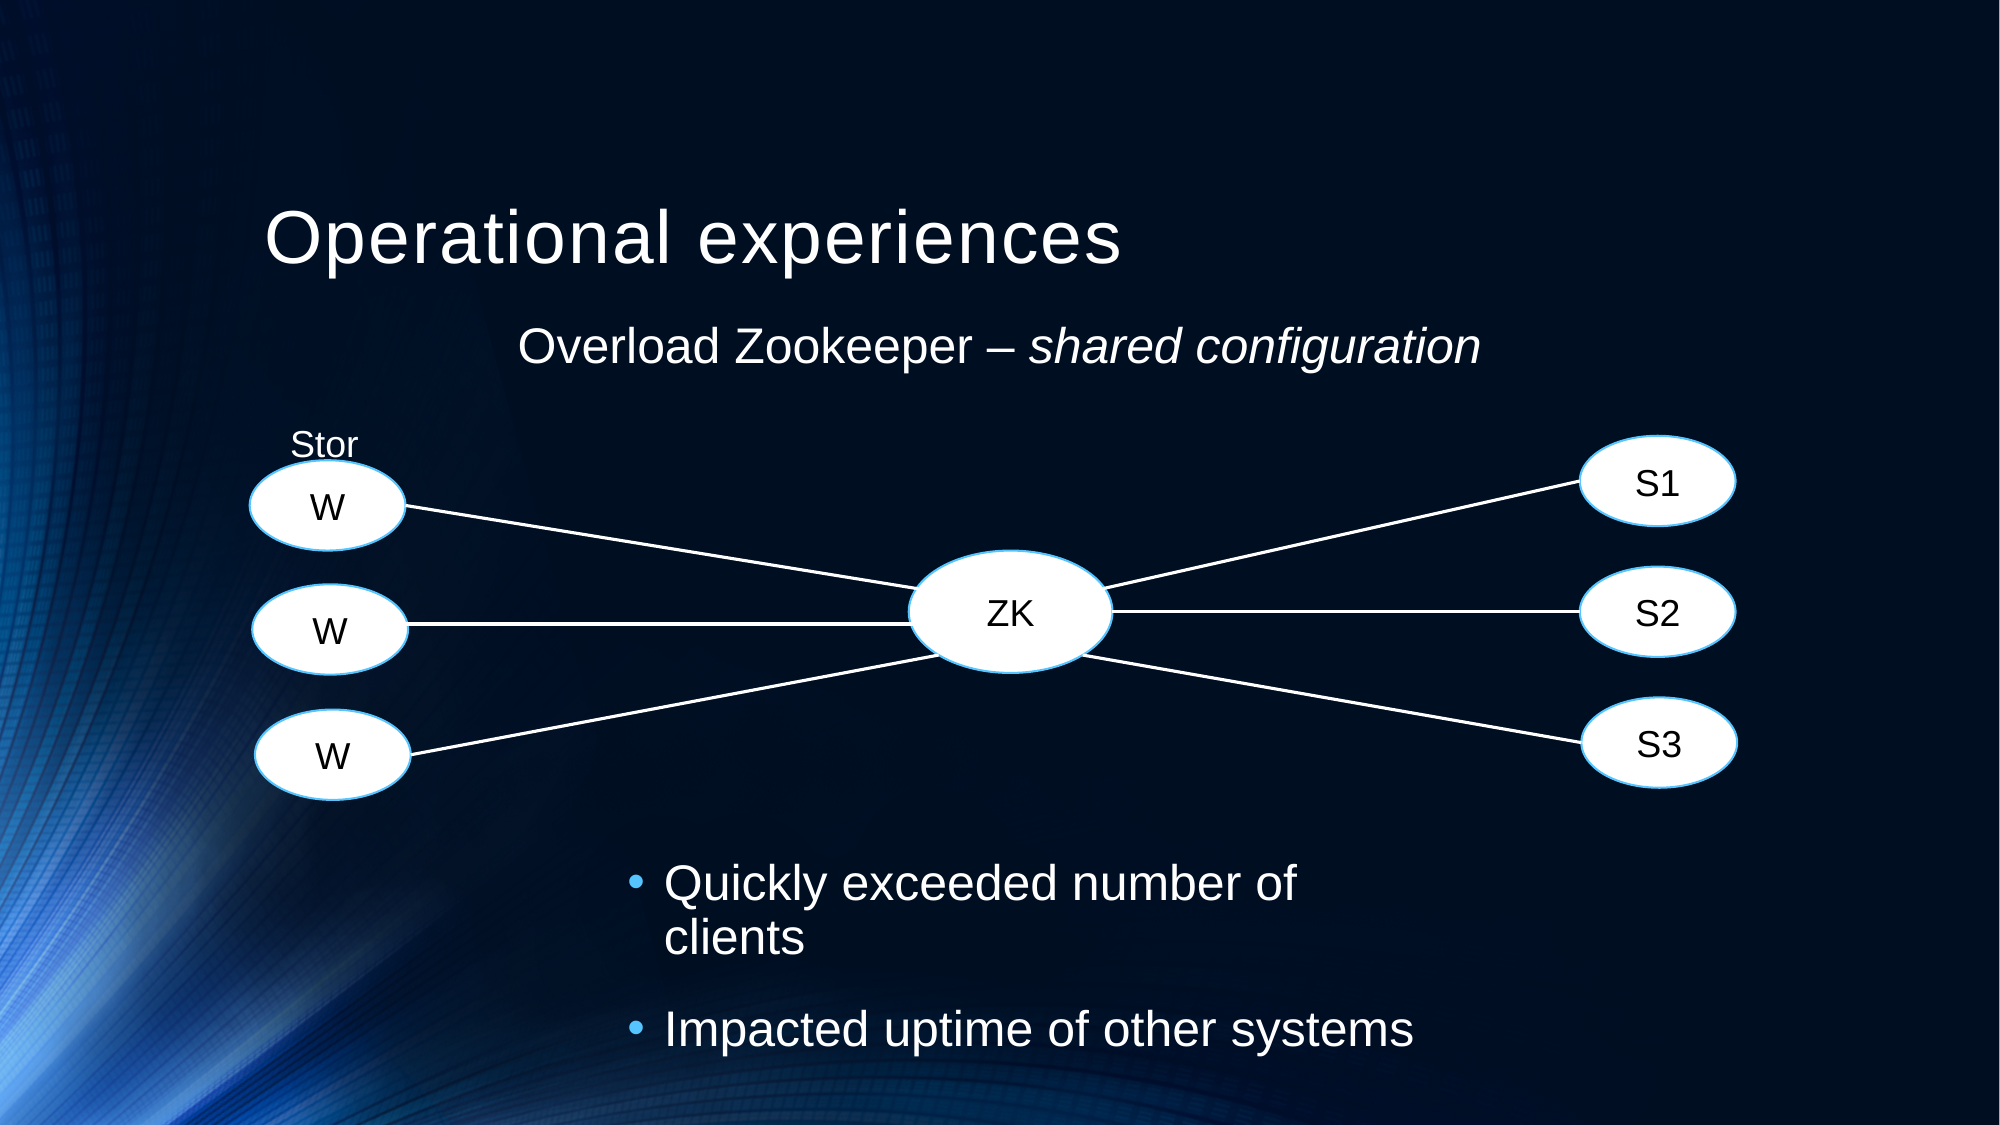

# Operational experiences
Overload Zookeeper – shared configuration

Storm
S1
W
ZK
S2
W
S3
W
Quickly exceeded number of clients
Impacted uptime of other systems